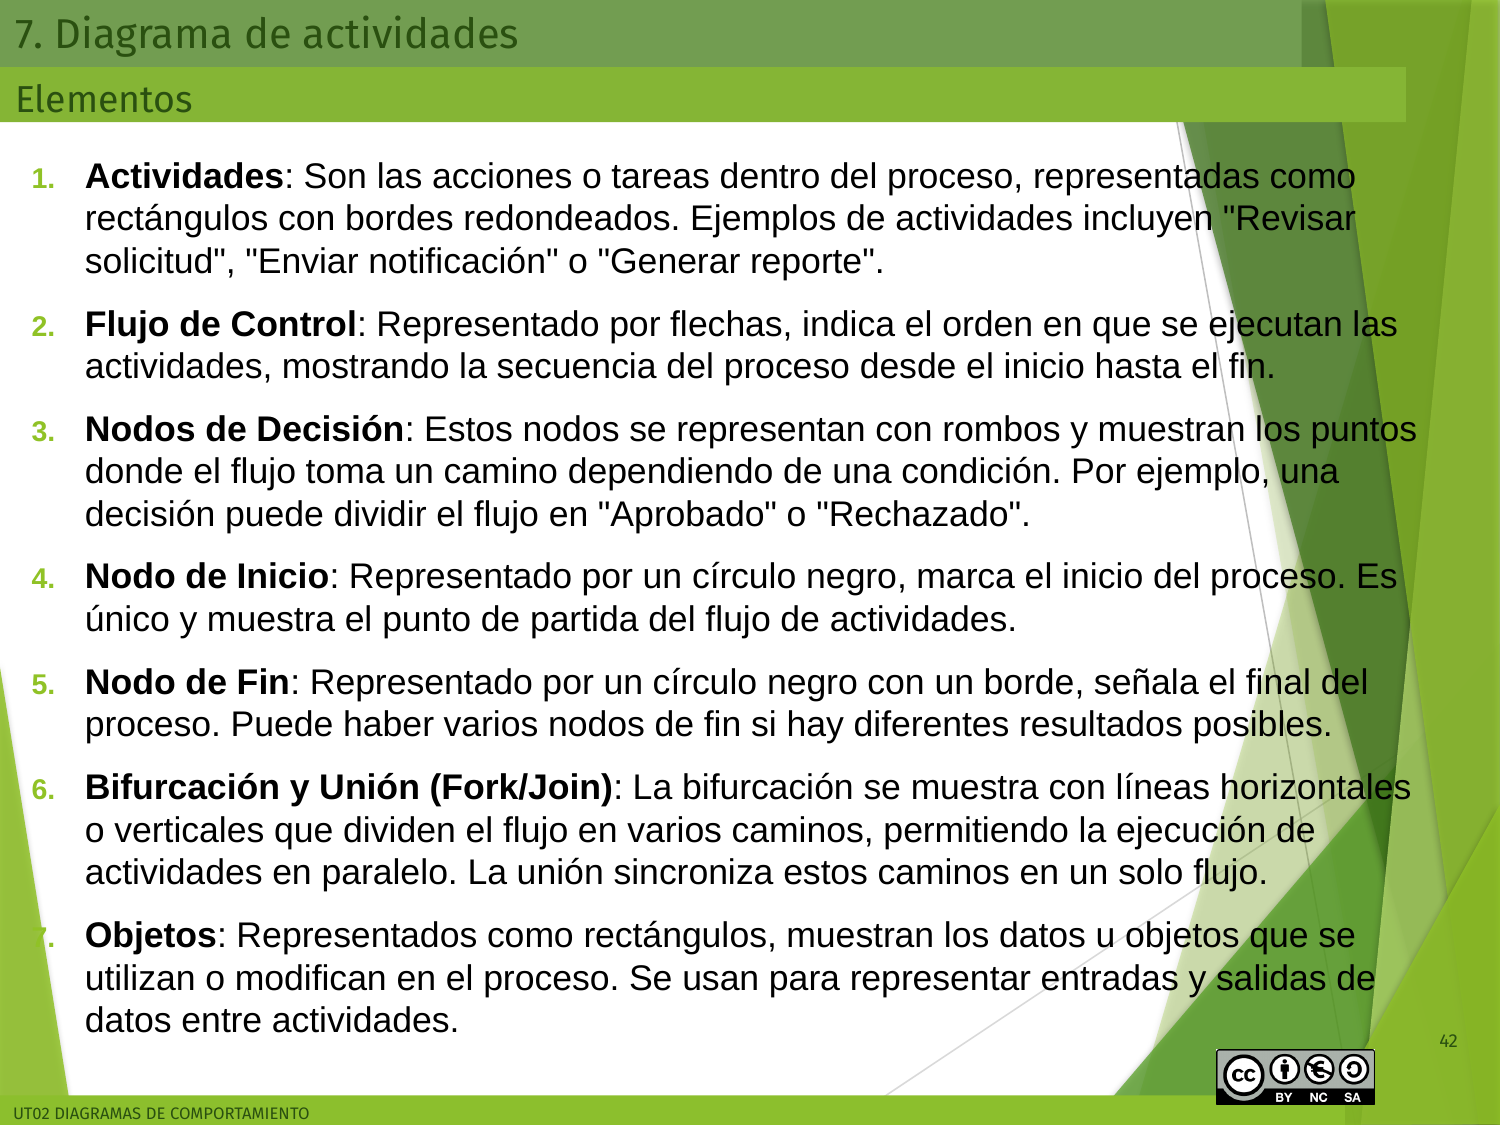

# 7. Diagrama de actividades
Elementos
Actividades: Son las acciones o tareas dentro del proceso, representadas como rectángulos con bordes redondeados. Ejemplos de actividades incluyen "Revisar solicitud", "Enviar notificación" o "Generar reporte".
Flujo de Control: Representado por flechas, indica el orden en que se ejecutan las actividades, mostrando la secuencia del proceso desde el inicio hasta el fin.
Nodos de Decisión: Estos nodos se representan con rombos y muestran los puntos donde el flujo toma un camino dependiendo de una condición. Por ejemplo, una decisión puede dividir el flujo en "Aprobado" o "Rechazado".
Nodo de Inicio: Representado por un círculo negro, marca el inicio del proceso. Es único y muestra el punto de partida del flujo de actividades.
Nodo de Fin: Representado por un círculo negro con un borde, señala el final del proceso. Puede haber varios nodos de fin si hay diferentes resultados posibles.
Bifurcación y Unión (Fork/Join): La bifurcación se muestra con líneas horizontales o verticales que dividen el flujo en varios caminos, permitiendo la ejecución de actividades en paralelo. La unión sincroniza estos caminos en un solo flujo.
Objetos: Representados como rectángulos, muestran los datos u objetos que se utilizan o modifican en el proceso. Se usan para representar entradas y salidas de datos entre actividades.
42